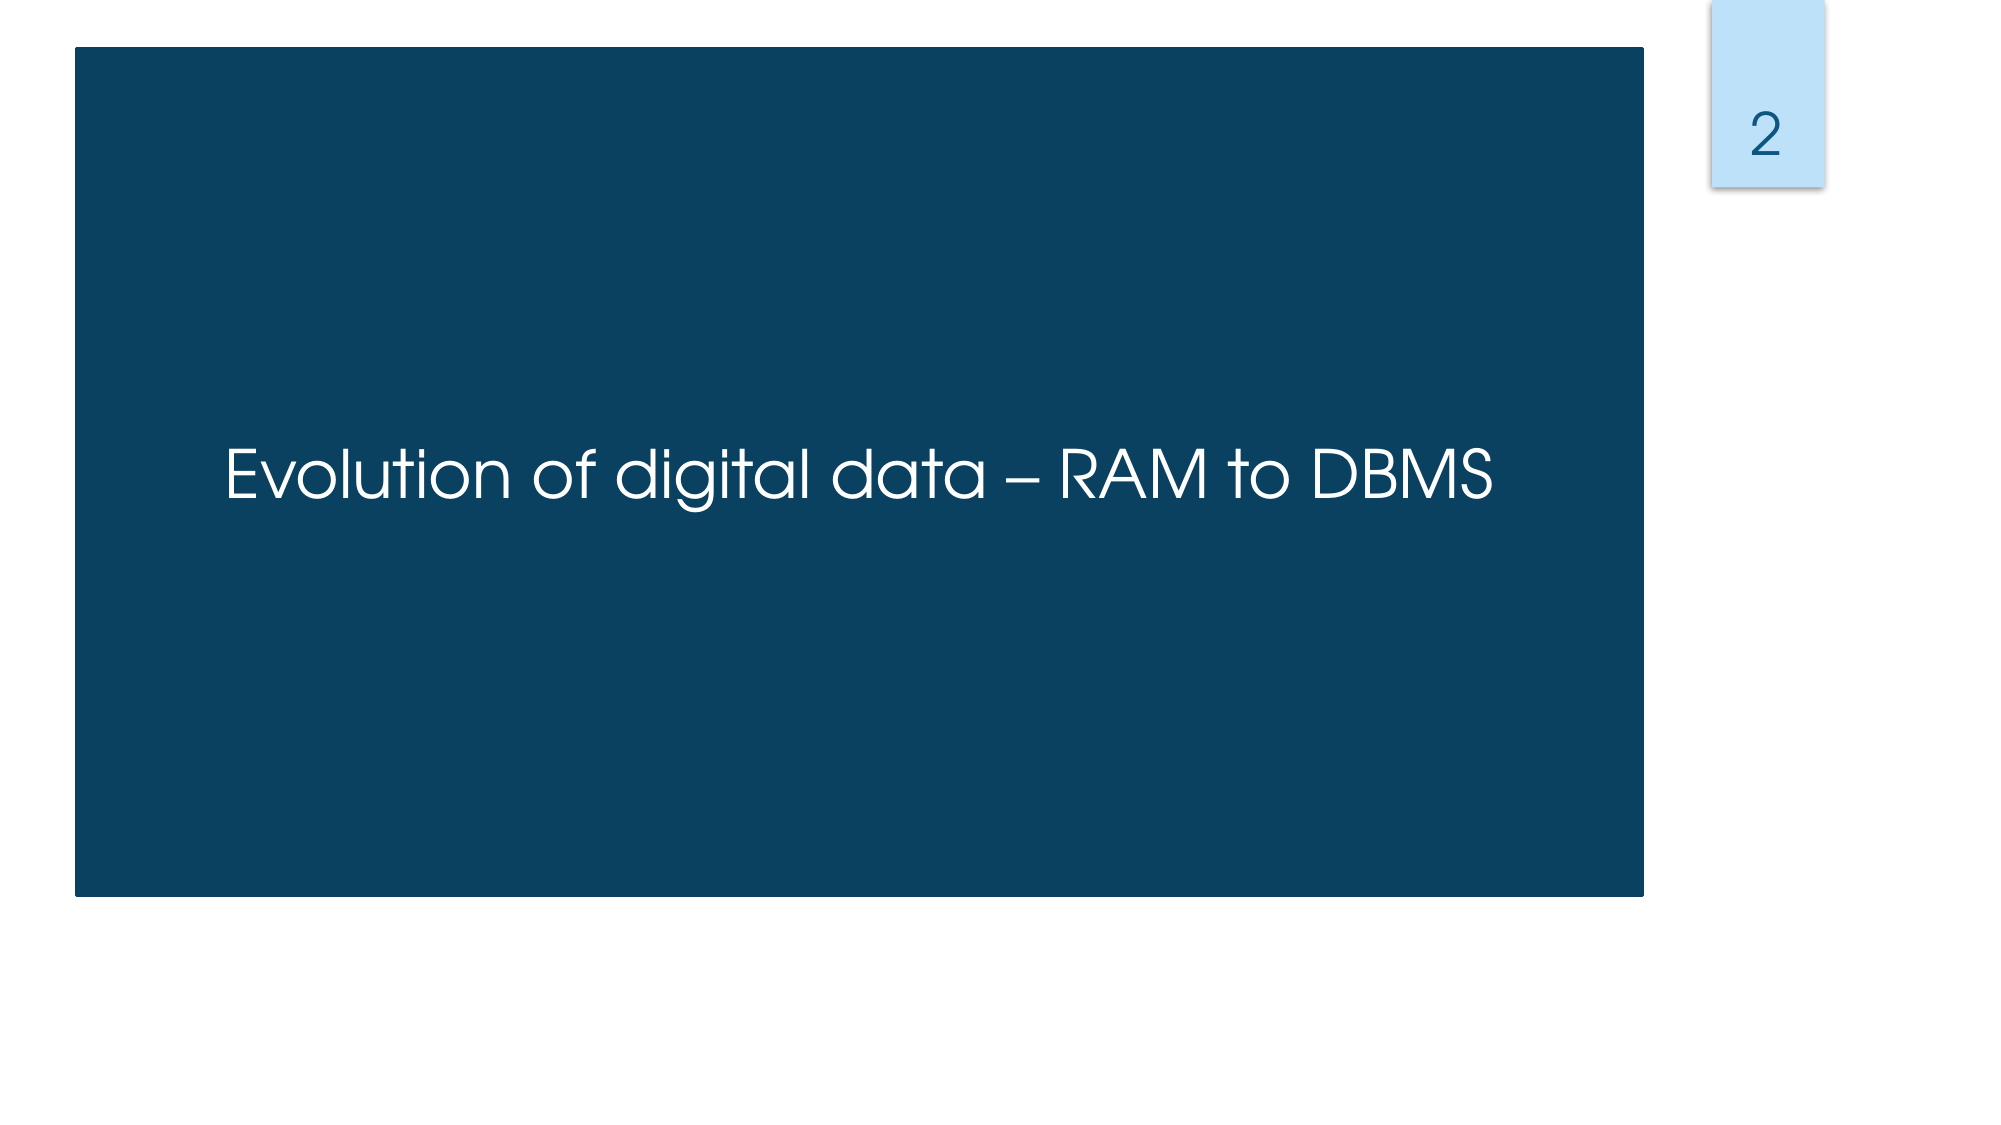

Evolution of digital data – RAM to DBMS
2